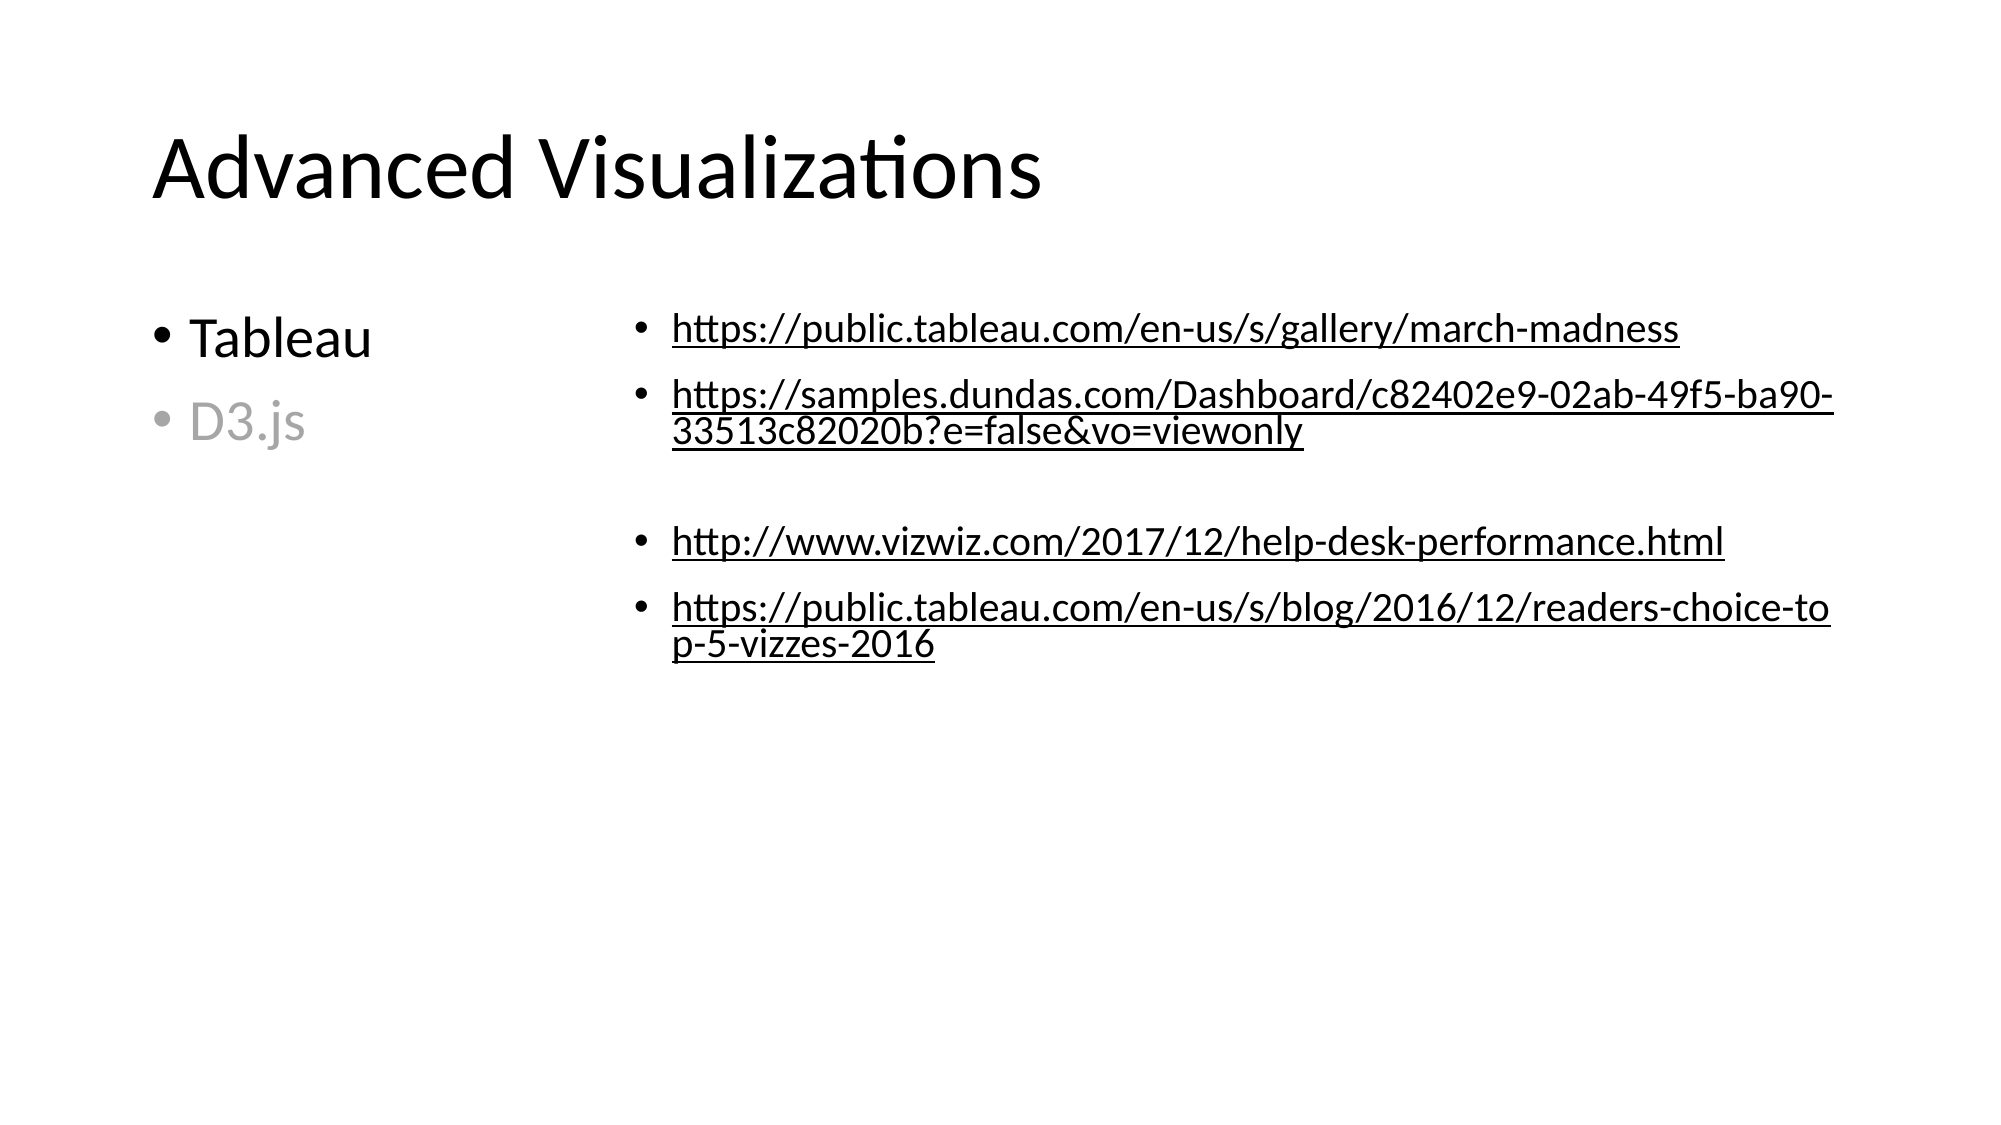

# Advanced Visualizations
Tableau
D3.js

https://public.tableau.com/en-us/s/gallery/march-madness
https://samples.dundas.com/Dashboard/c82402e9-02ab-49f5-ba90-33513c82020b?e=false&vo=viewonly
http://www.vizwiz.com/2017/12/help-desk-performance.html
https://public.tableau.com/en-us/s/blog/2016/12/readers-choice-top-5-vizzes-2016